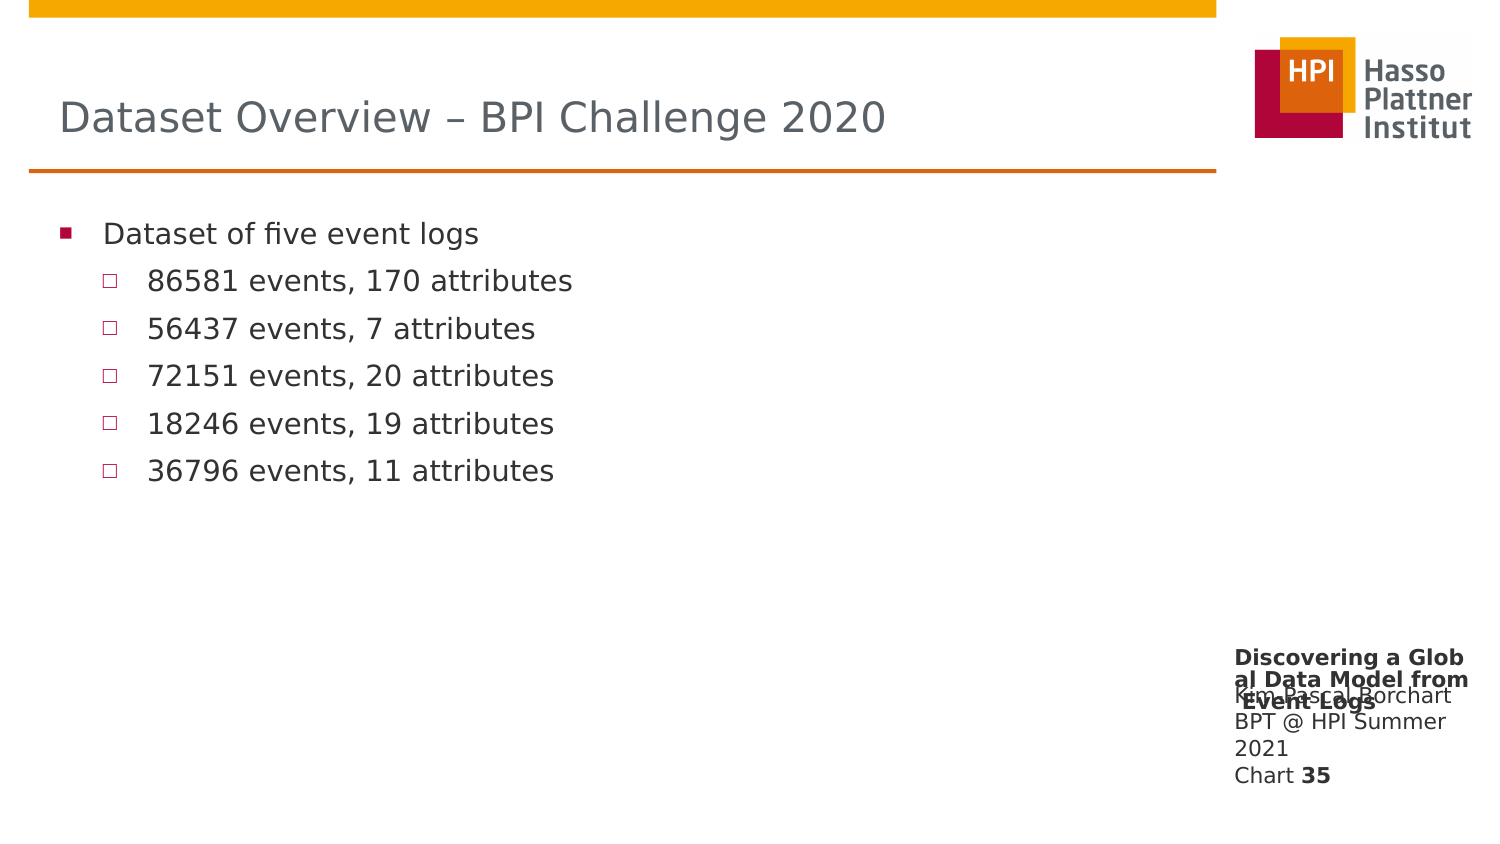

# Dataset Overview – BPI Challenge 2020
Dataset of five event logs
86581 events, 170 attributes
56437 events, 7 attributes
72151 events, 20 attributes
18246 events, 19 attributes
36796 events, 11 attributes
Discovering a Global Data Model from Event Logs
Kim-Pascal Borchart BPT @ HPI Summer 2021
Chart 35